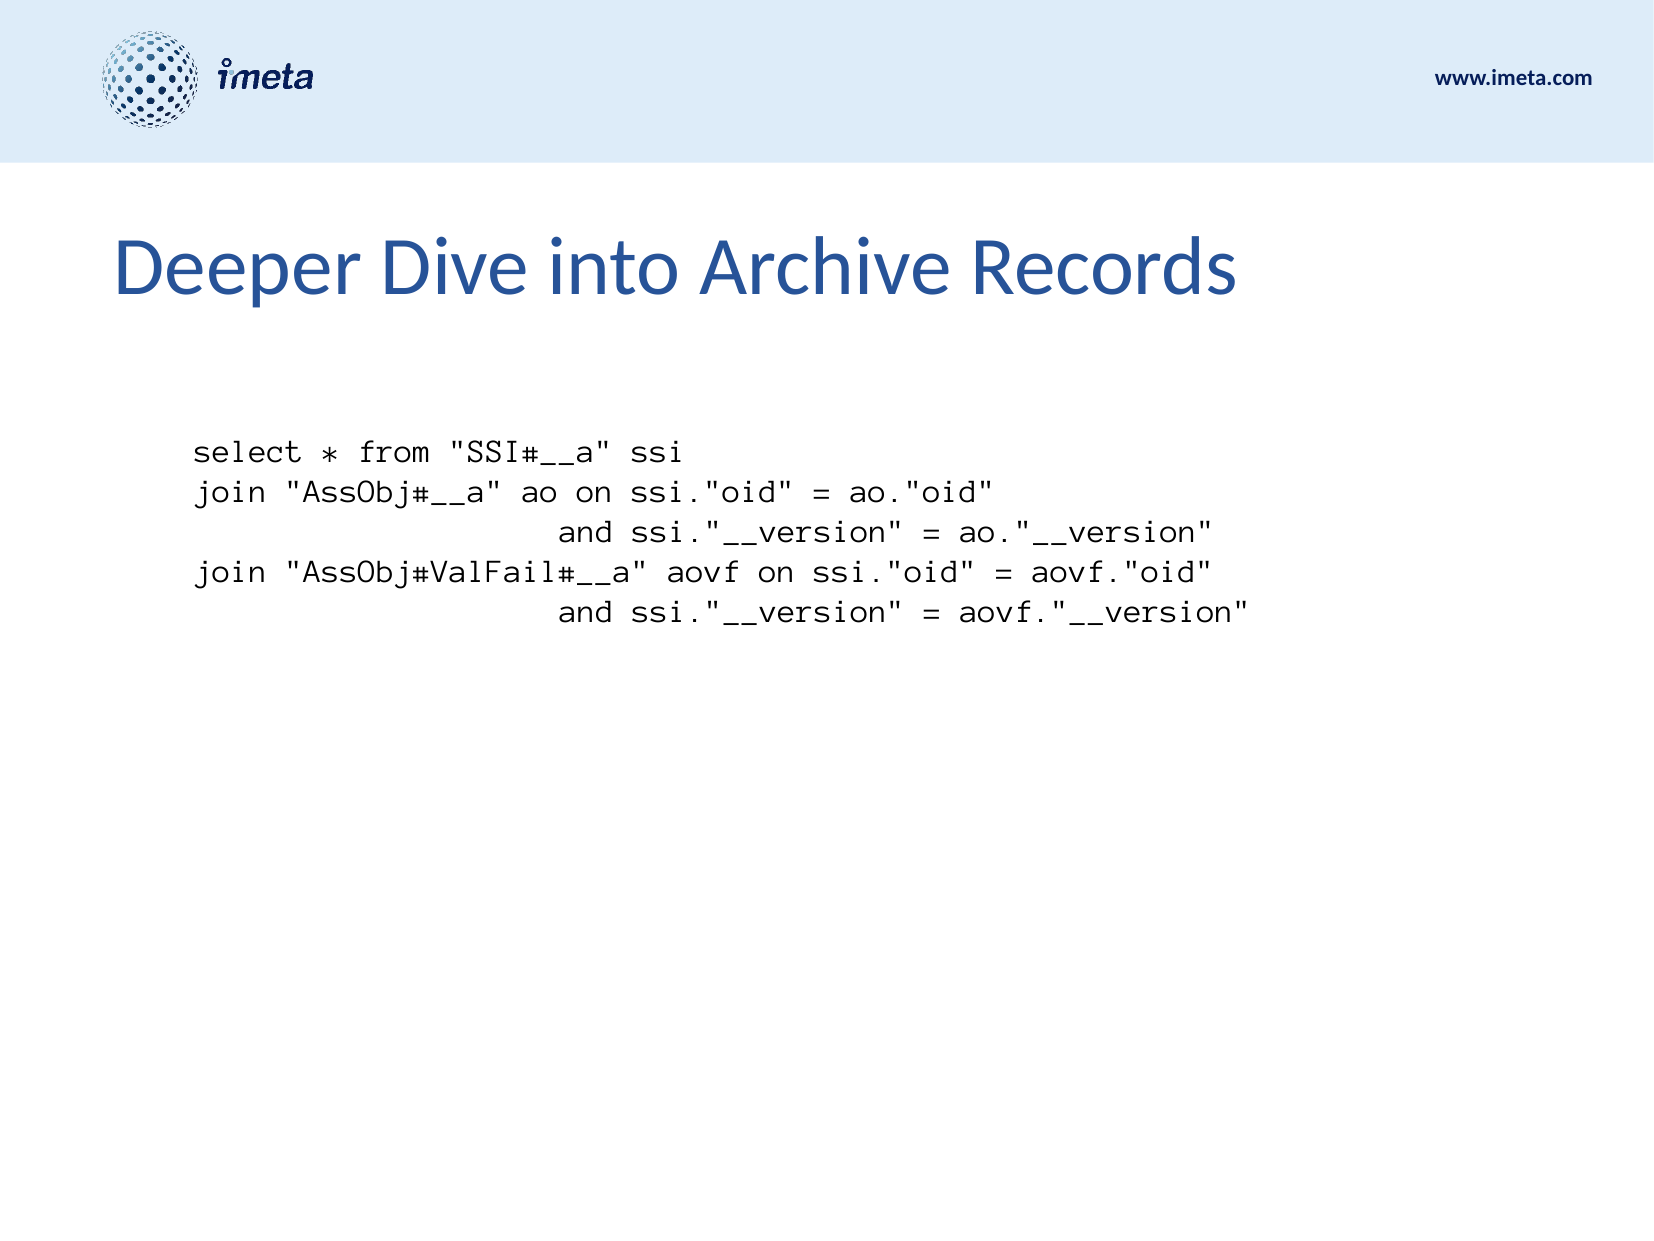

# Deeper Dive into Archive Records
select * from "SSI#__a" ssi
join "AssObj#__a" ao on ssi."oid" = ao."oid"
                    and ssi."__version" = ao."__version"
join "AssObj#ValFail#__a" aovf on ssi."oid" = aovf."oid"
                    and ssi."__version" = aovf."__version"